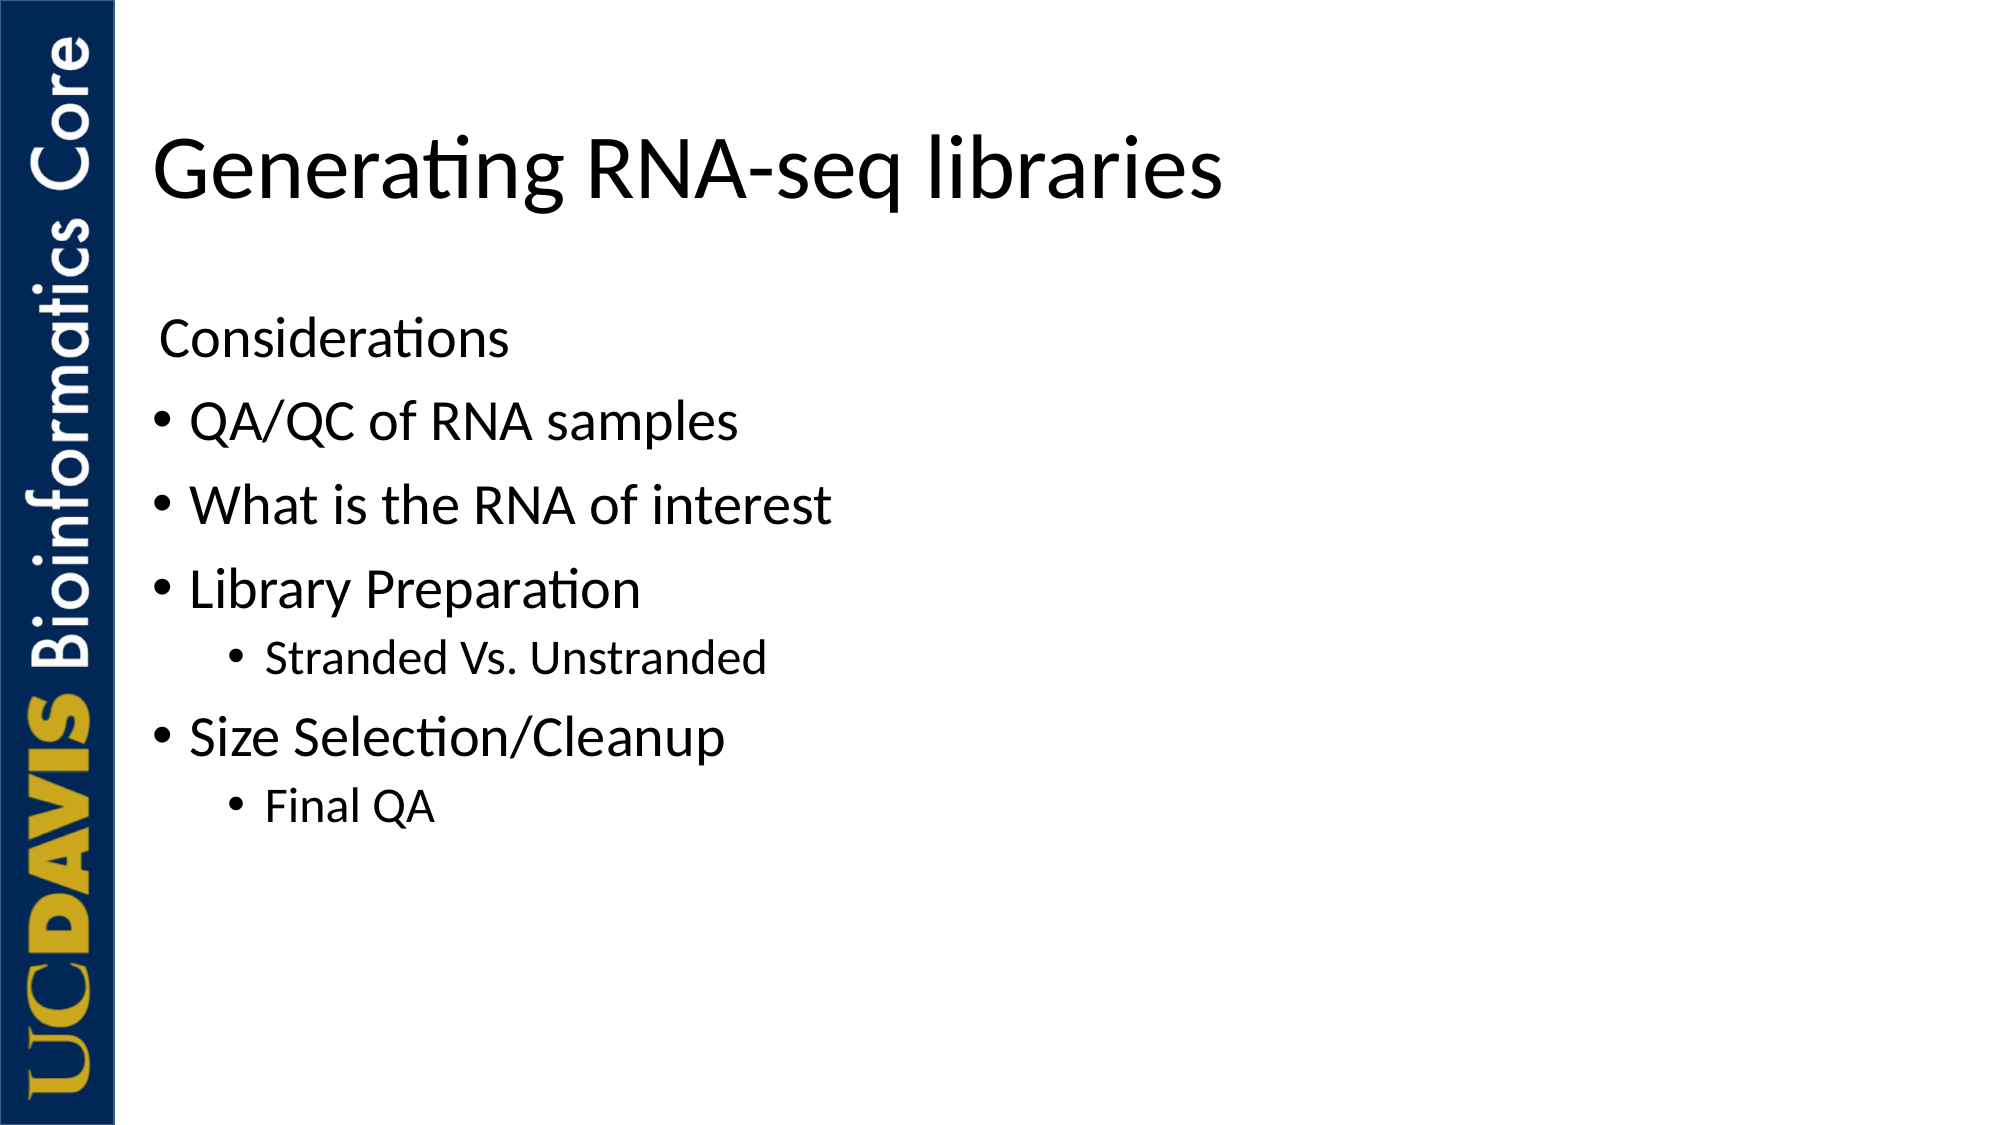

# Generating RNA-seq libraries
Considerations
QA/QC of RNA samples
What is the RNA of interest
Library Preparation
Stranded Vs. Unstranded
Size Selection/Cleanup
Final QA